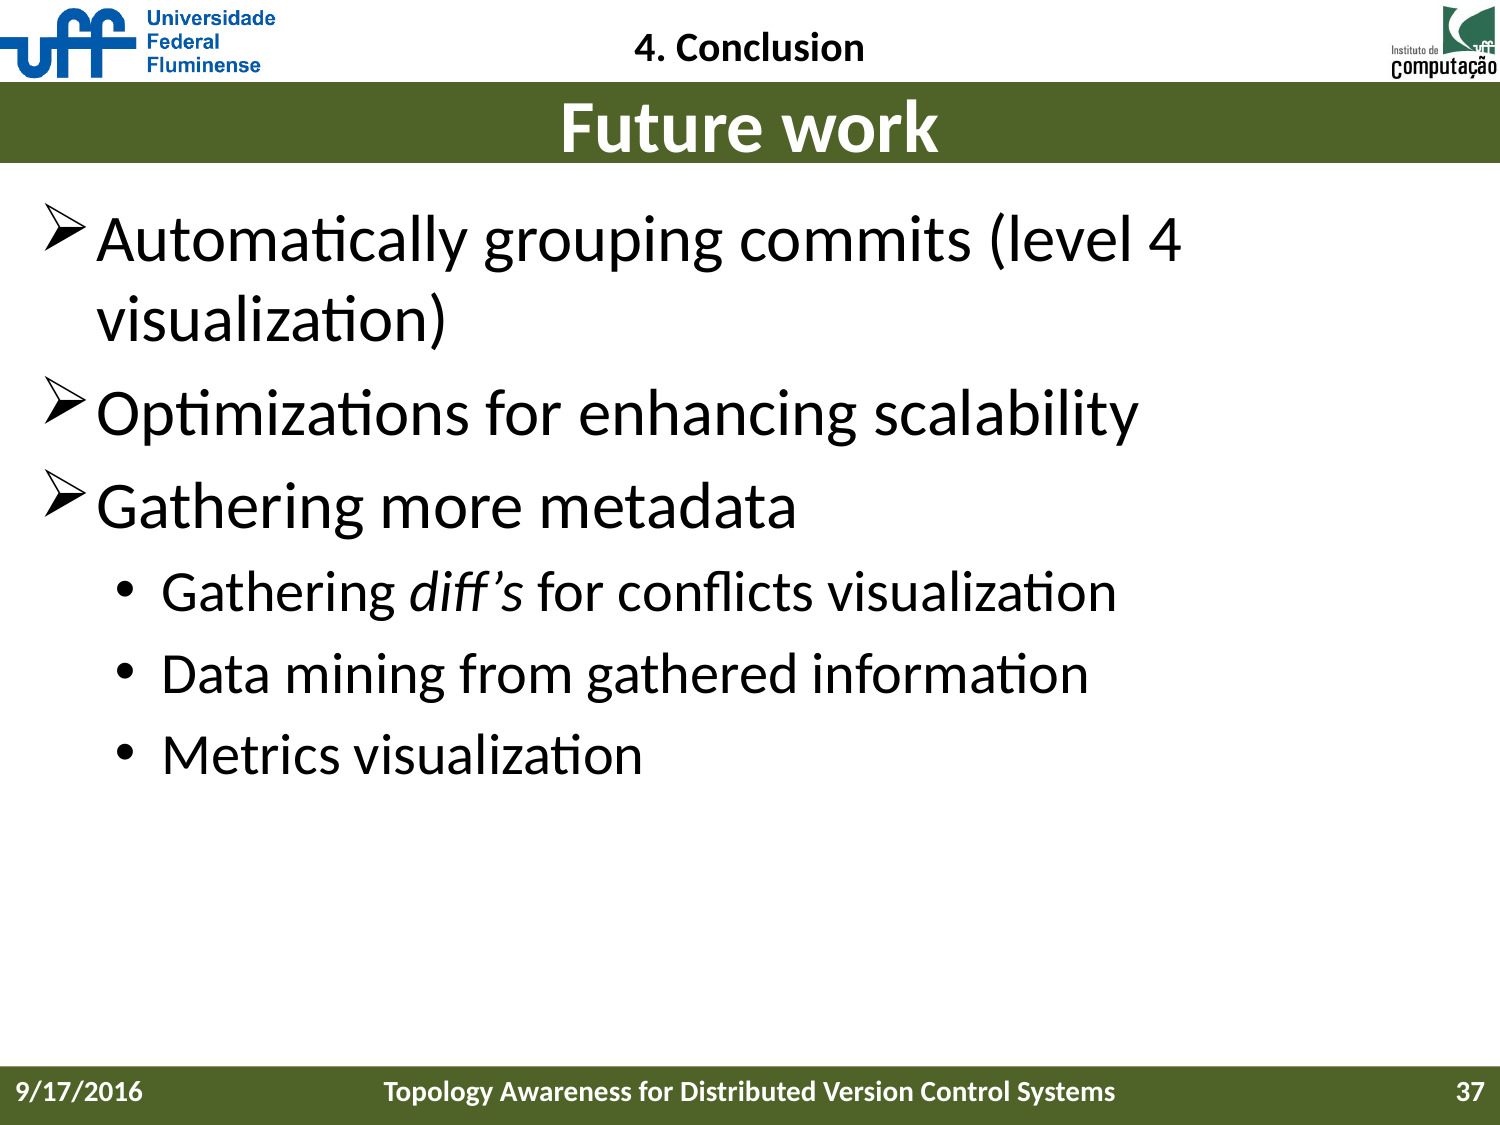

4. Conclusion
# Future work
Automatically grouping commits (level 4 visualization)
Optimizations for enhancing scalability
Gathering more metadata
Gathering diff’s for conflicts visualization
Data mining from gathered information
Metrics visualization

9/17/2016
Topology Awareness for Distributed Version Control Systems
37